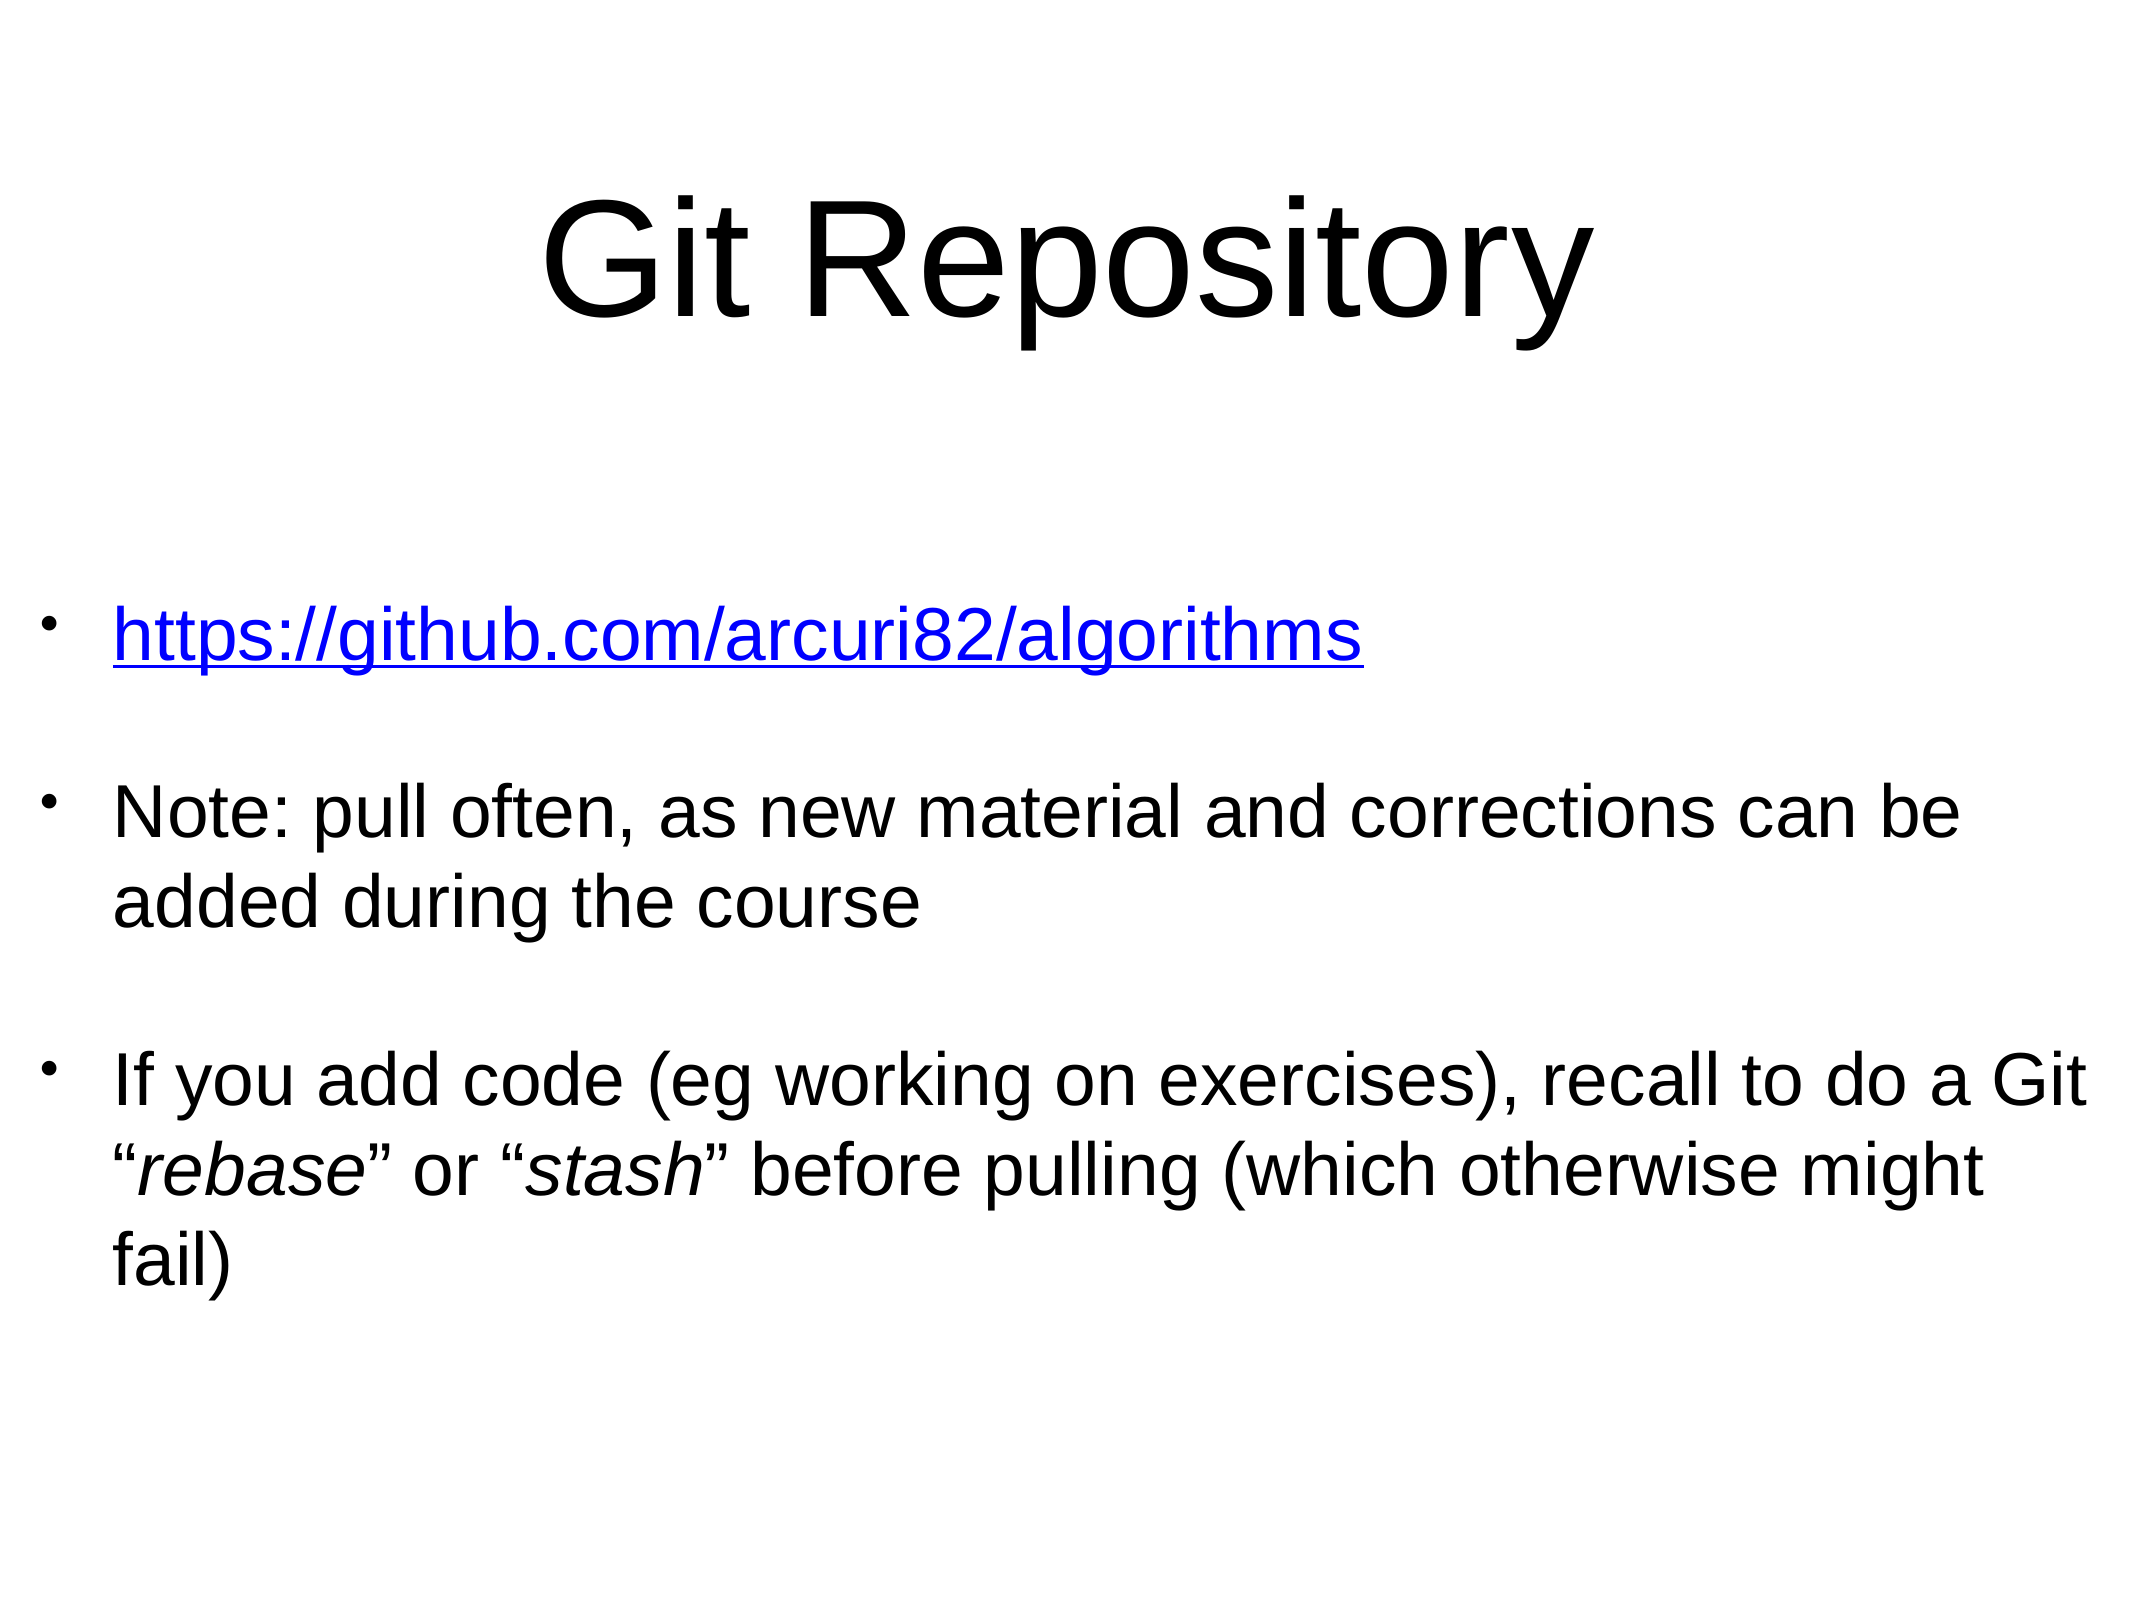

# Git Repository
https://github.com/arcuri82/algorithms
Note: pull often, as new material and corrections can be added during the course
If you add code (eg working on exercises), recall to do a Git “rebase” or “stash” before pulling (which otherwise might fail)